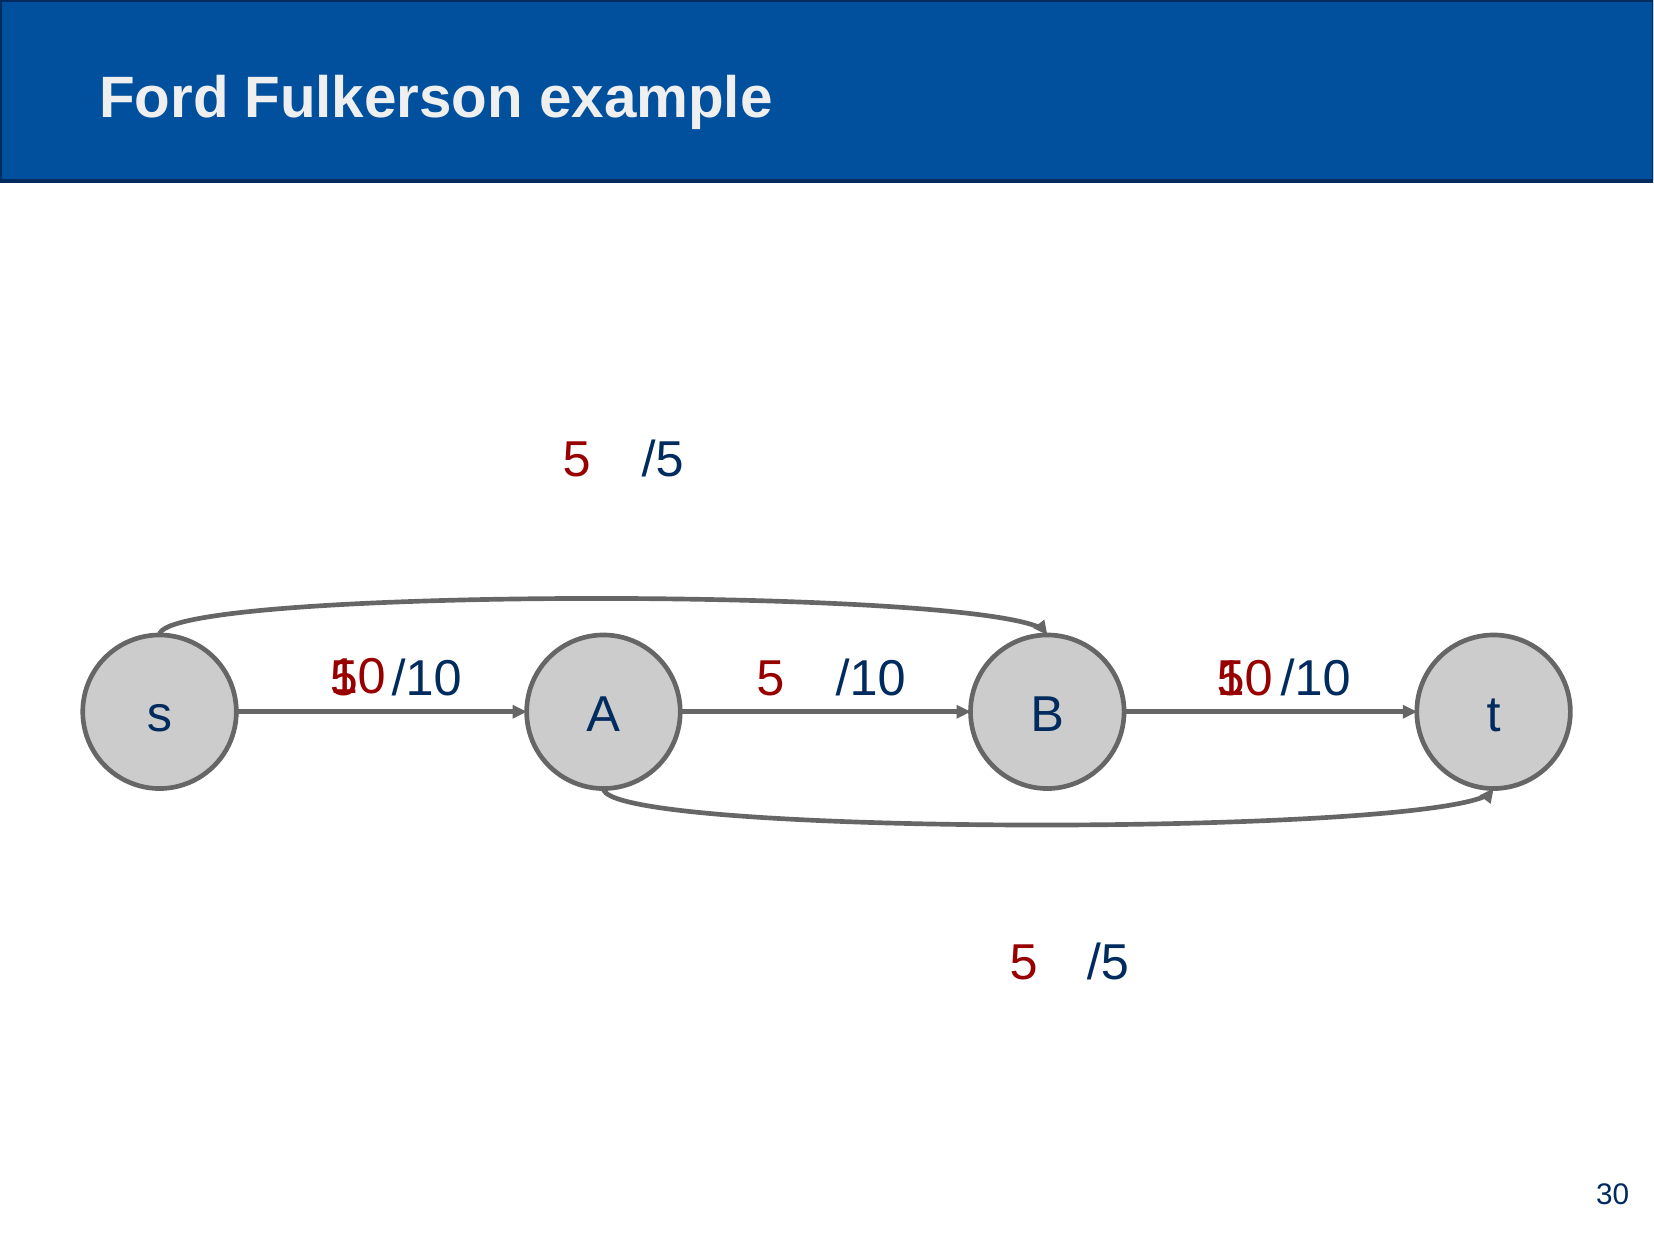

# Ford Fulkerson example
5
/5
s
A
B
t
10
/10
5
/10
5
/10
5
10
/5
5
30